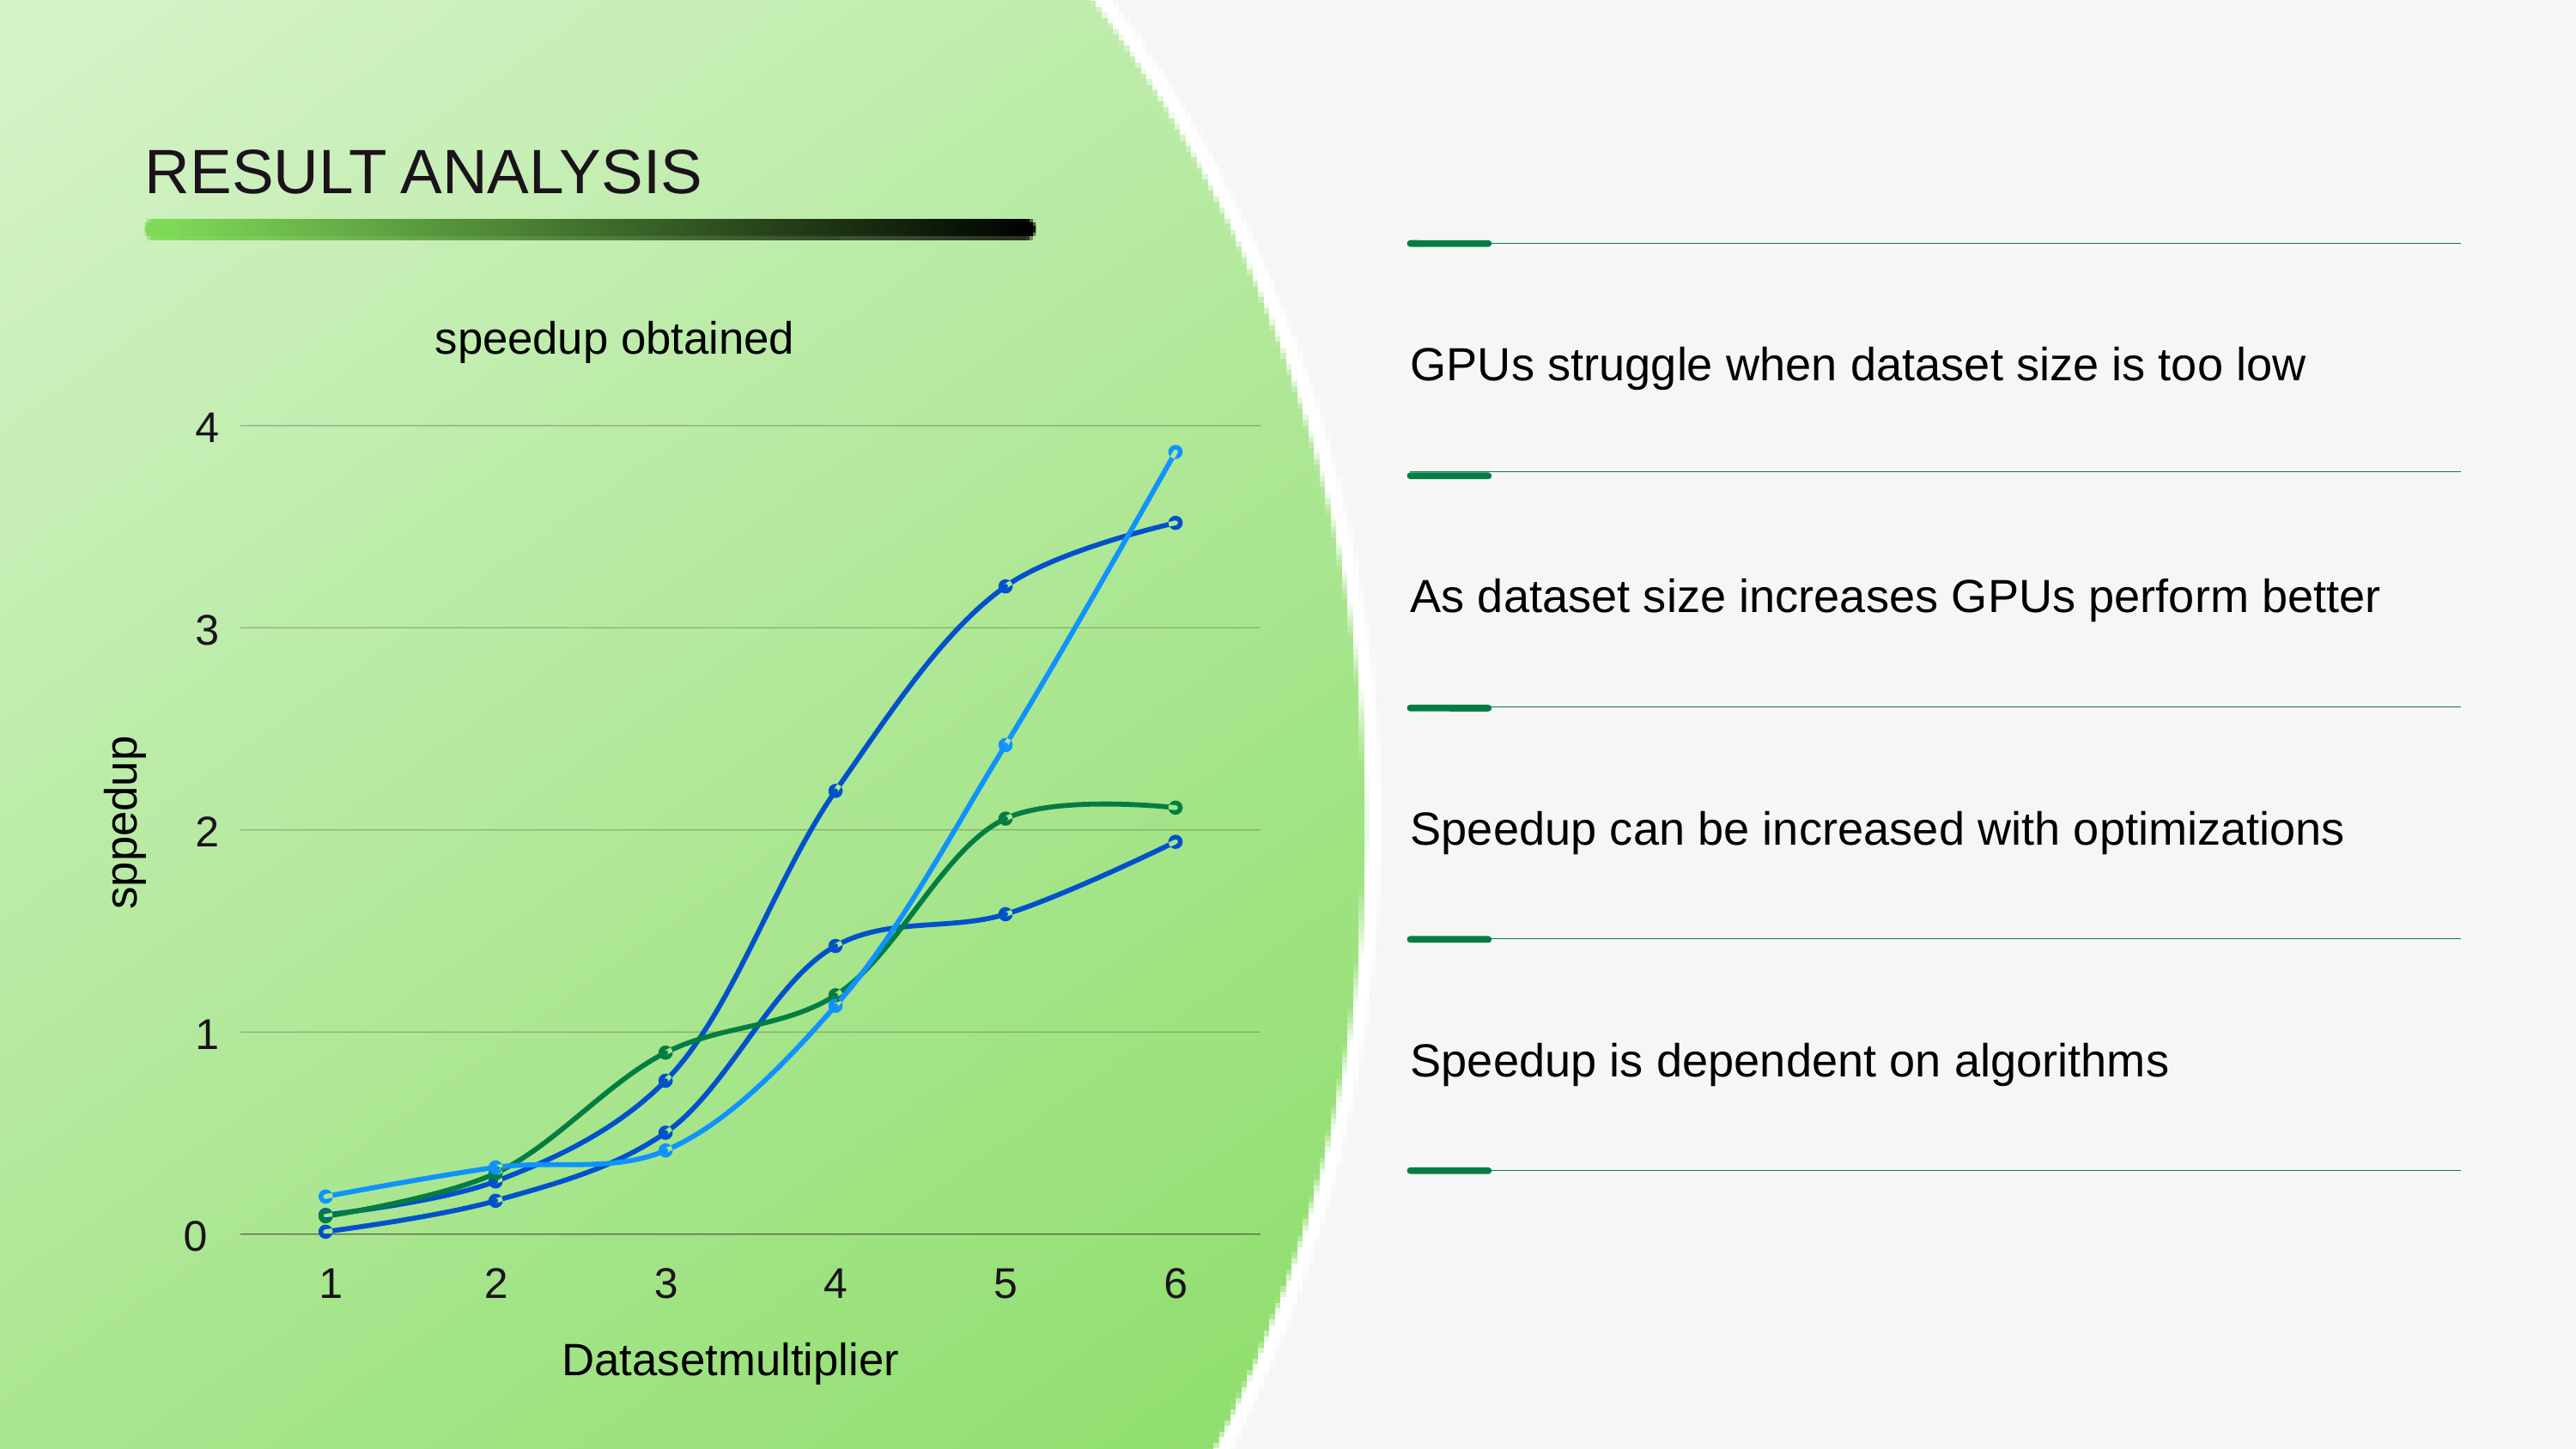

RESULT ANALYSIS

| GPUs struggle when dataset size is too low |
| --- |
| As dataset size increases GPUs perform better |
| Speedup can be increased with optimizations |
| Speedup is dependent on algorithms |
|  |

speedup obtained
4

3
2
1
0
1
2
3
4
5
6

sppedup

Datasetmultiplier